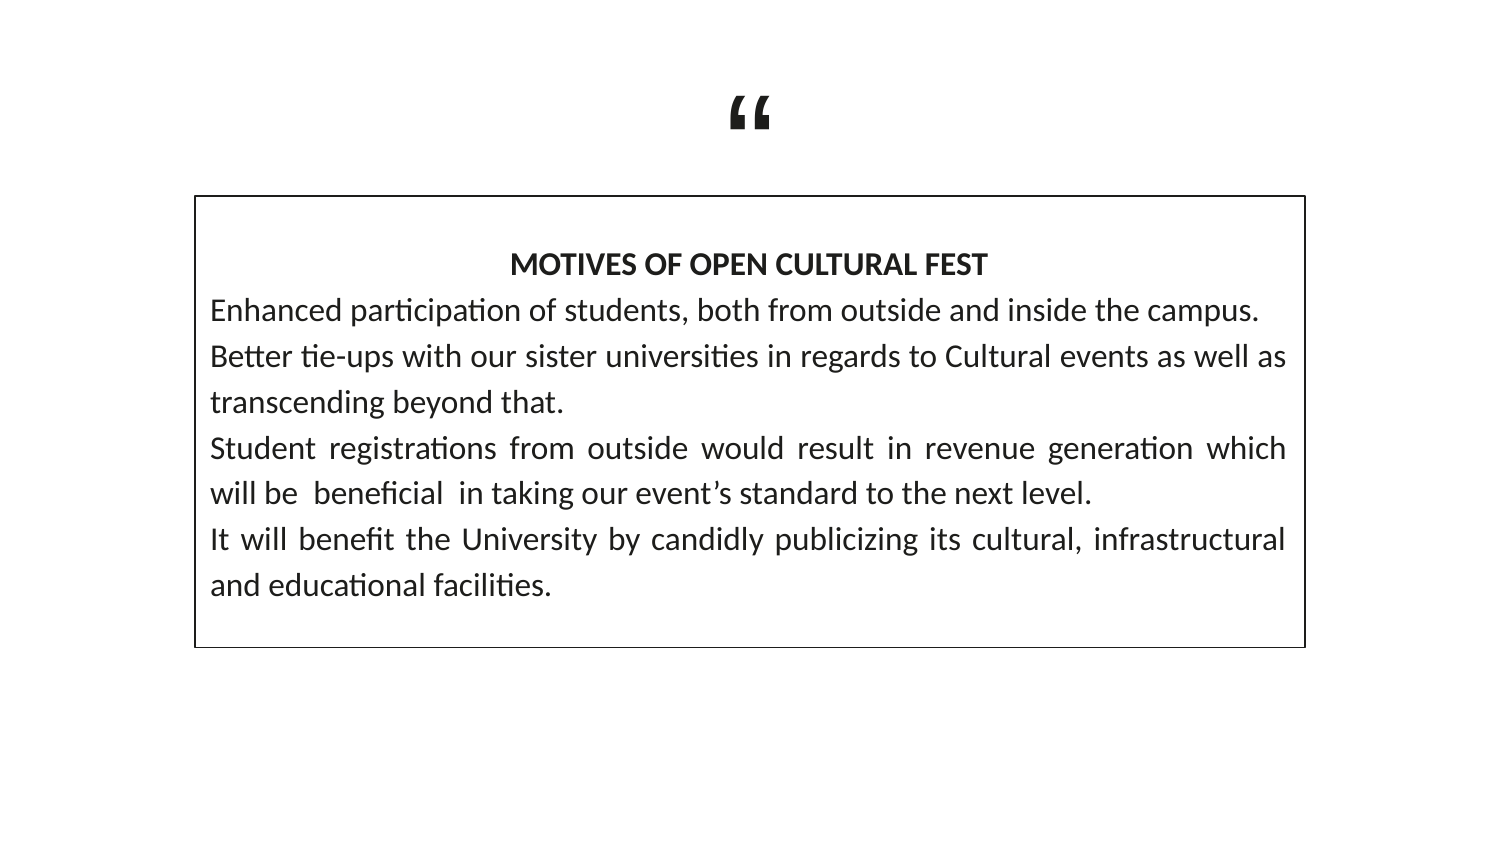

MOTIVES OF OPEN CULTURAL FEST
Enhanced participation of students, both from outside and inside the campus.
Better tie-ups with our sister universities in regards to Cultural events as well as transcending beyond that.
Student registrations from outside would result in revenue generation which will be  beneficial  in taking our event’s standard to the next level.
It will benefit the University by candidly publicizing its cultural, infrastructural and educational facilities.